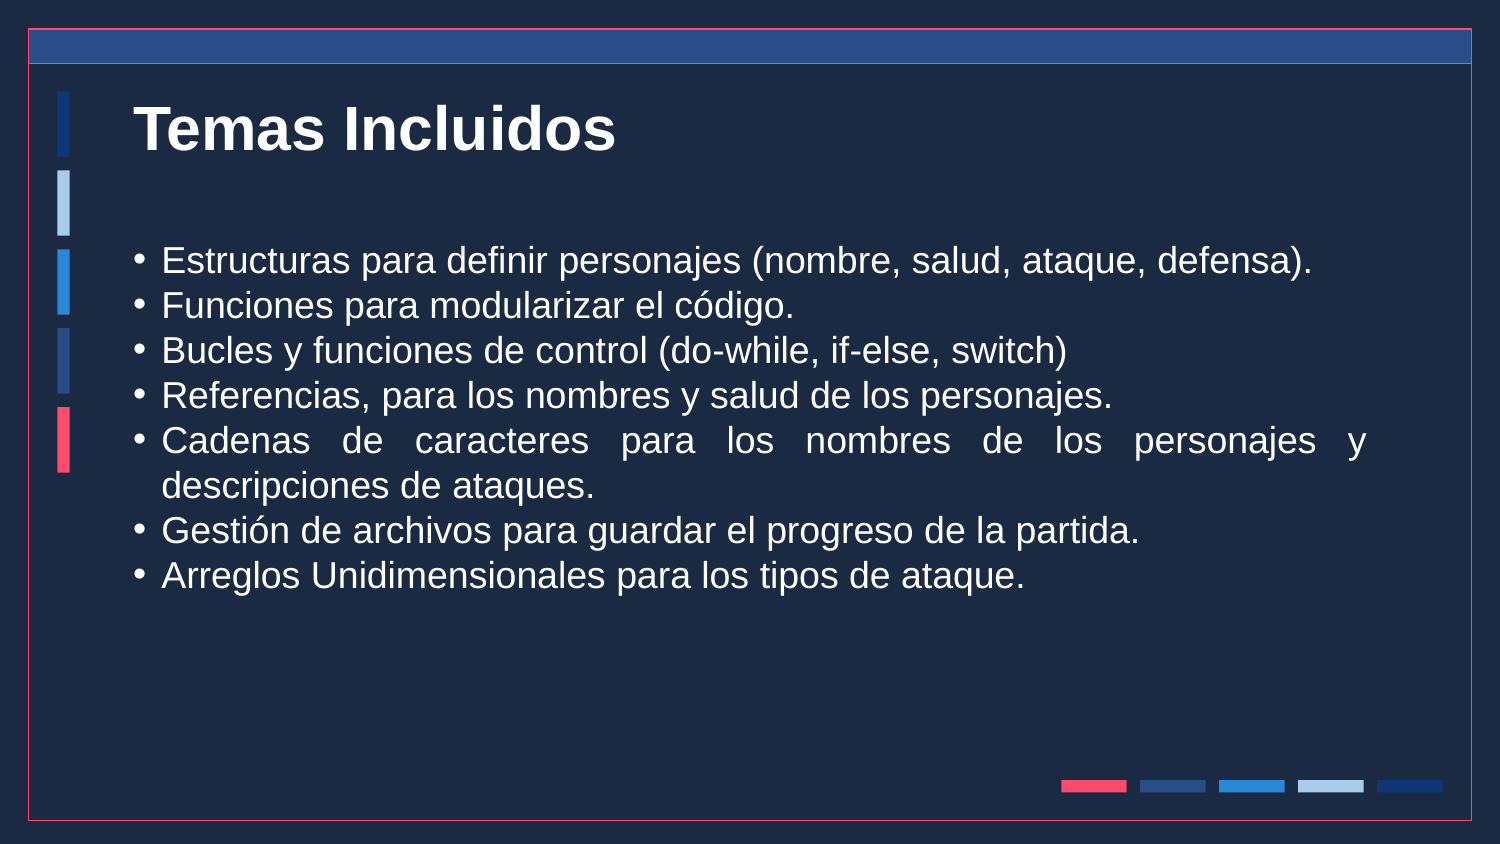

# Temas Incluidos
Estructuras para definir personajes (nombre, salud, ataque, defensa).
Funciones para modularizar el código.
Bucles y funciones de control (do-while, if-else, switch)
Referencias, para los nombres y salud de los personajes.
Cadenas de caracteres para los nombres de los personajes y descripciones de ataques.
Gestión de archivos para guardar el progreso de la partida.
Arreglos Unidimensionales para los tipos de ataque.